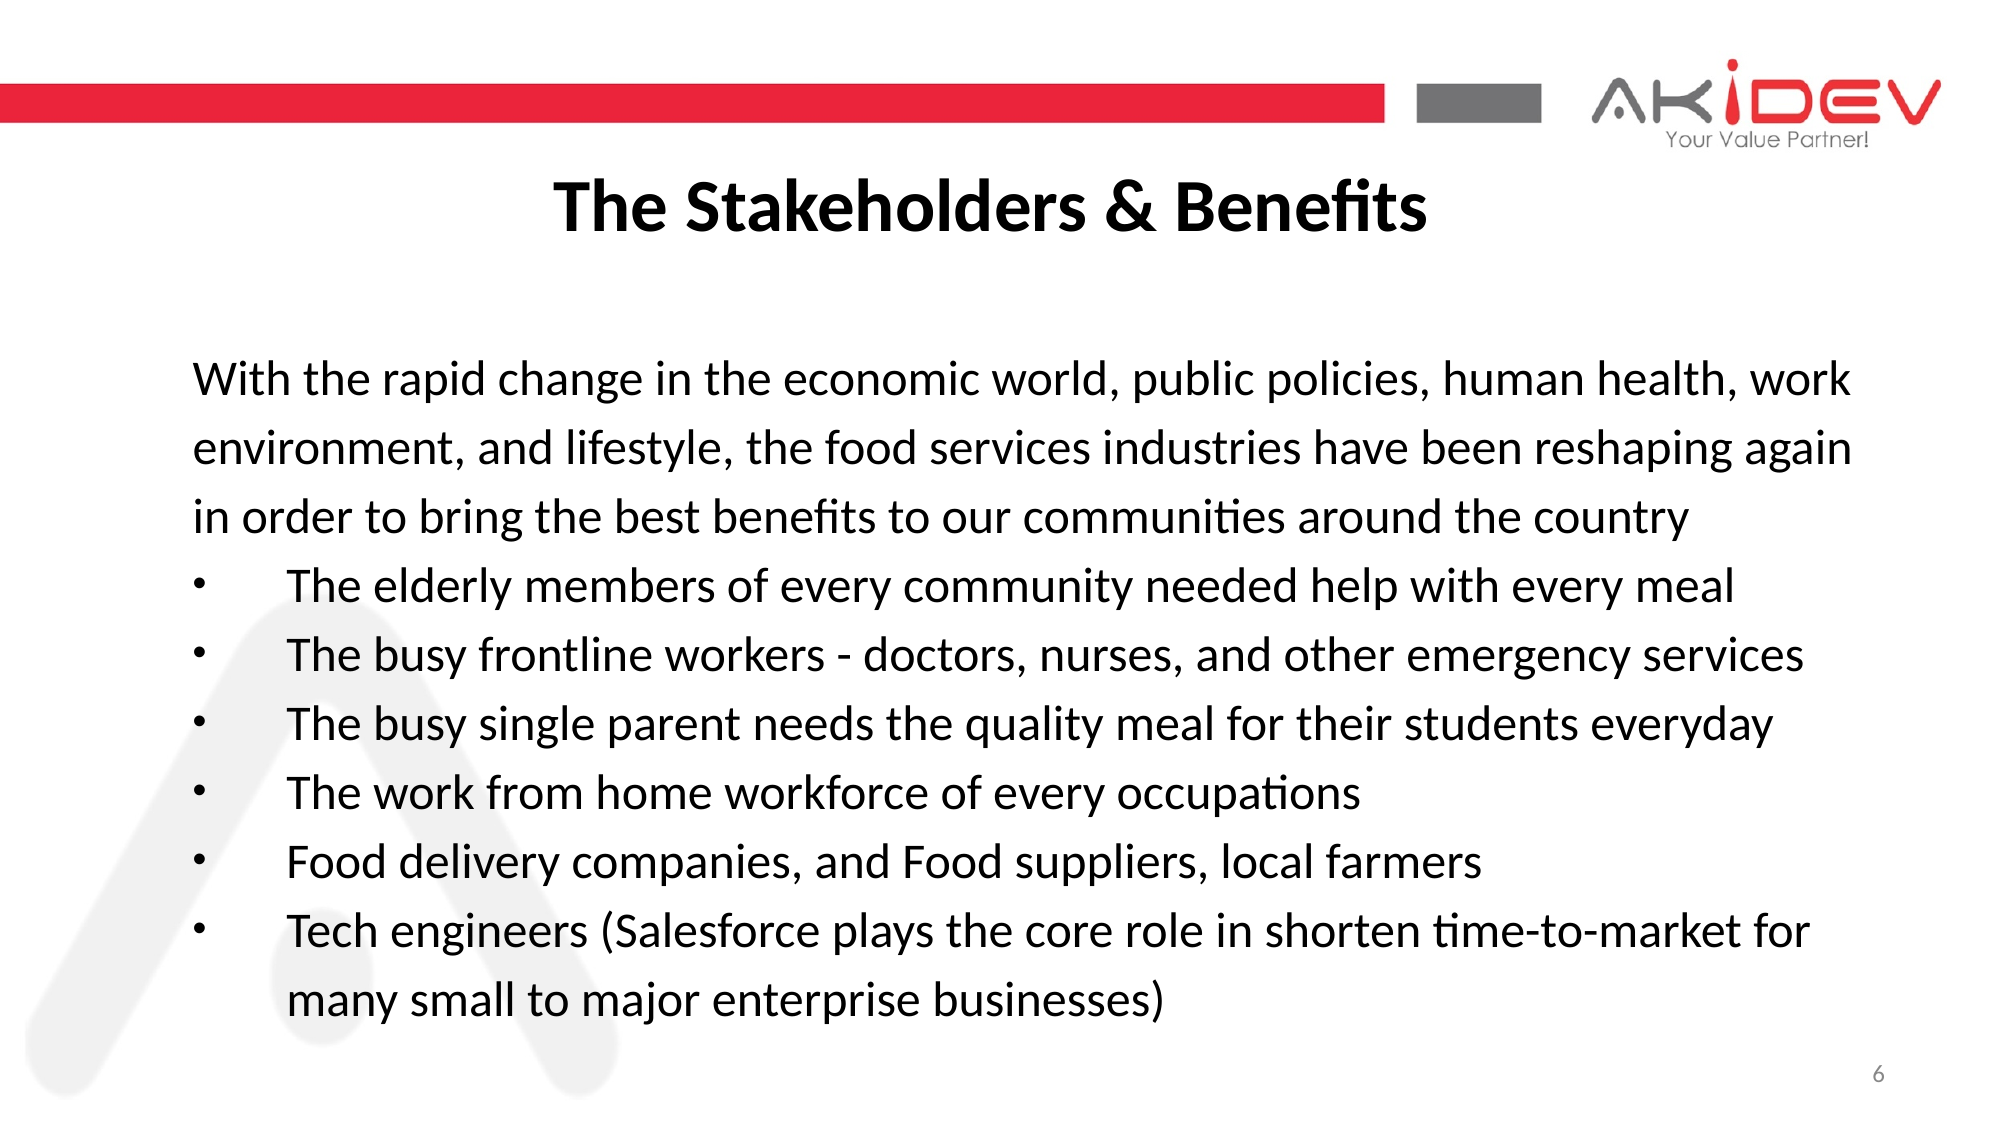

# The Stakeholders & Benefits
With the rapid change in the economic world, public policies, human health, work environment, and lifestyle, the food services industries have been reshaping again in order to bring the best benefits to our communities around the country
The elderly members of every community needed help with every meal
The busy frontline workers - doctors, nurses, and other emergency services
The busy single parent needs the quality meal for their students everyday
The work from home workforce of every occupations
Food delivery companies, and Food suppliers, local farmers
Tech engineers (Salesforce plays the core role in shorten time-to-market for many small to major enterprise businesses)

6